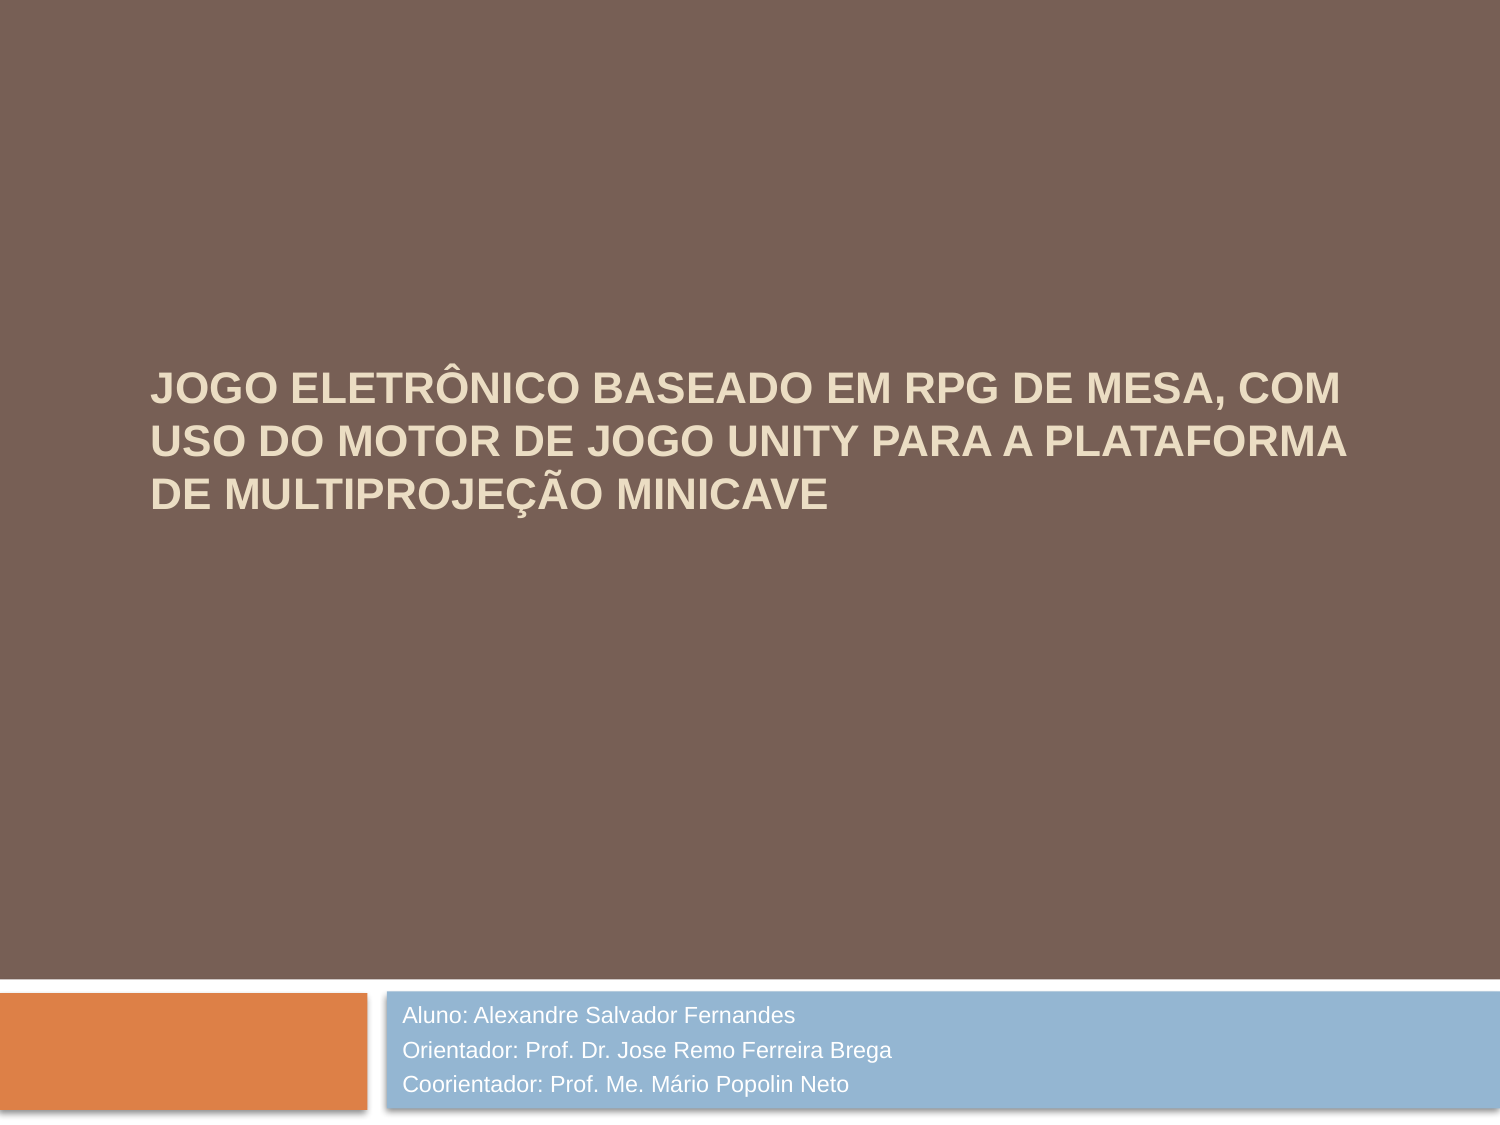

# JOGO ELETRÔNICO BASEADO EM RPG DE MESA, COM USO DO MOTOR DE JOGO UNITY PARA A PLATAFORMA DE MULTIPROJEÇÃO MINICAVE
Aluno: Alexandre Salvador Fernandes
Orientador: Prof. Dr. Jose Remo Ferreira Brega
Coorientador: Prof. Me. Mário Popolin Neto